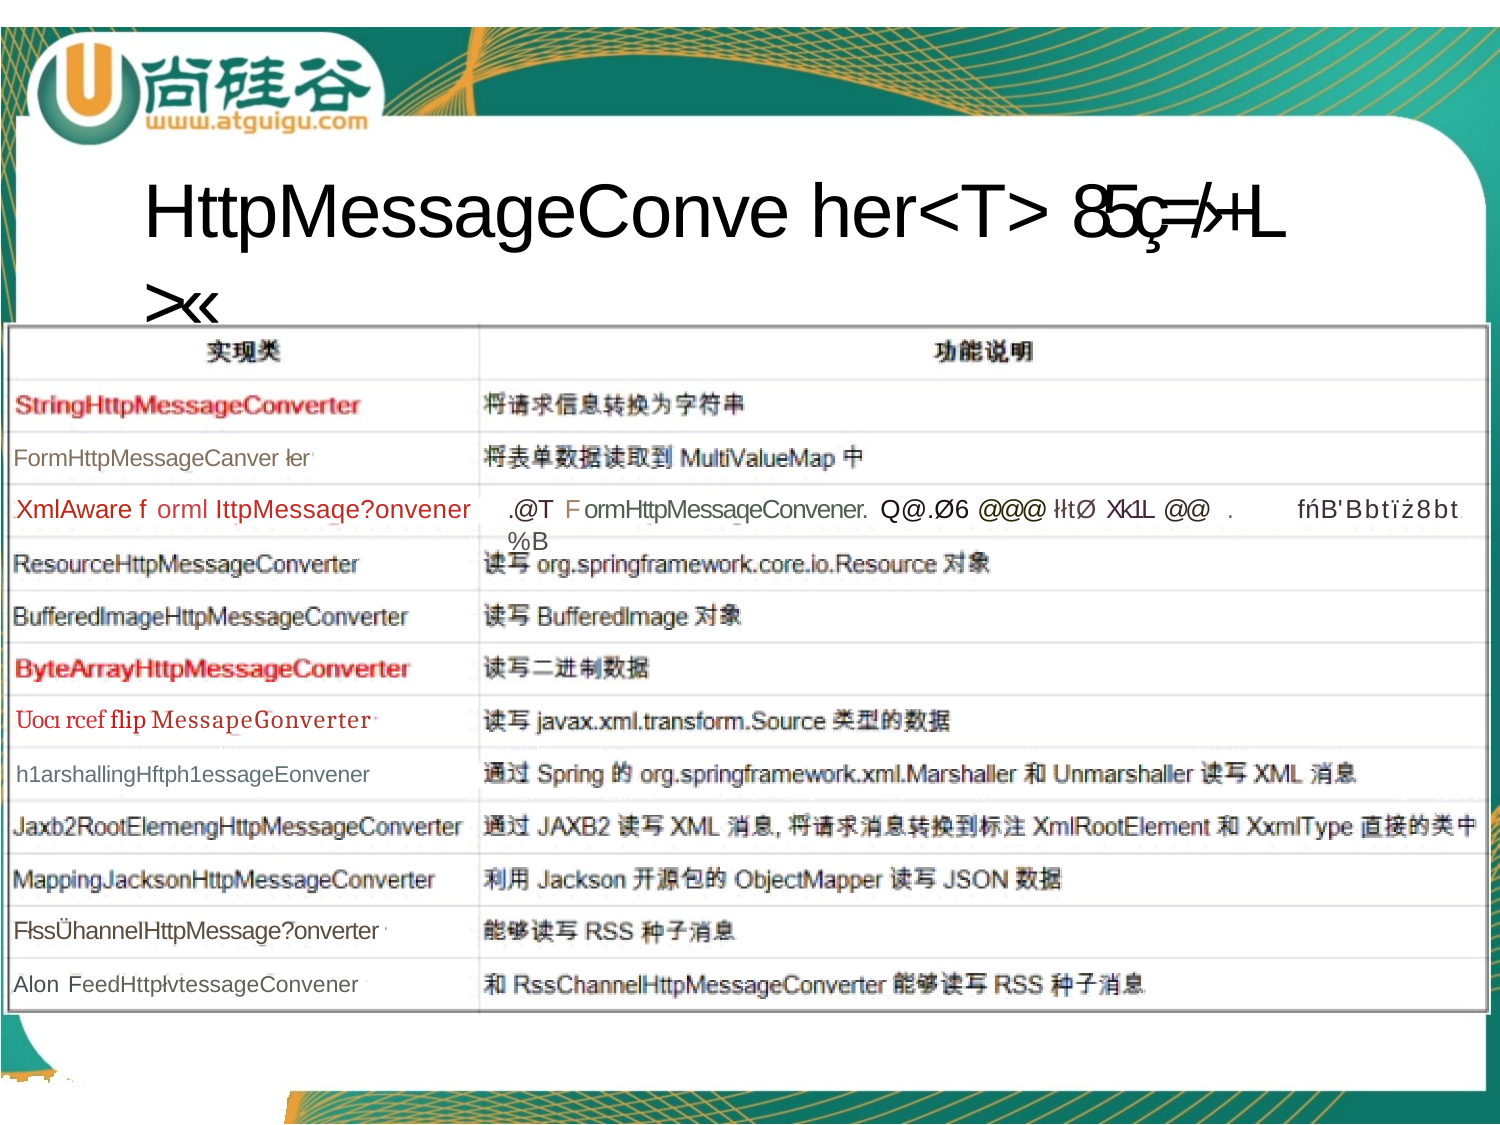

# HttpMessageConve her<T> 85ç=/›+L >«
FormHttpMessageCanver łer

XmlAware f   orml IttpMessaqe?onvener
.@T  F ormHttpMessaqeConvener.  Q@.Ø6 @@@  łłtØ Xk1L  @@     . %B
fńB'Bbtïż8bt

Uocı rcef flip MessapeGonverter

h1arshallingHftph1essageEonvener

FłssÜhanneIHttpMessage?onverter

Alon FeedHttpłvtessageConvener